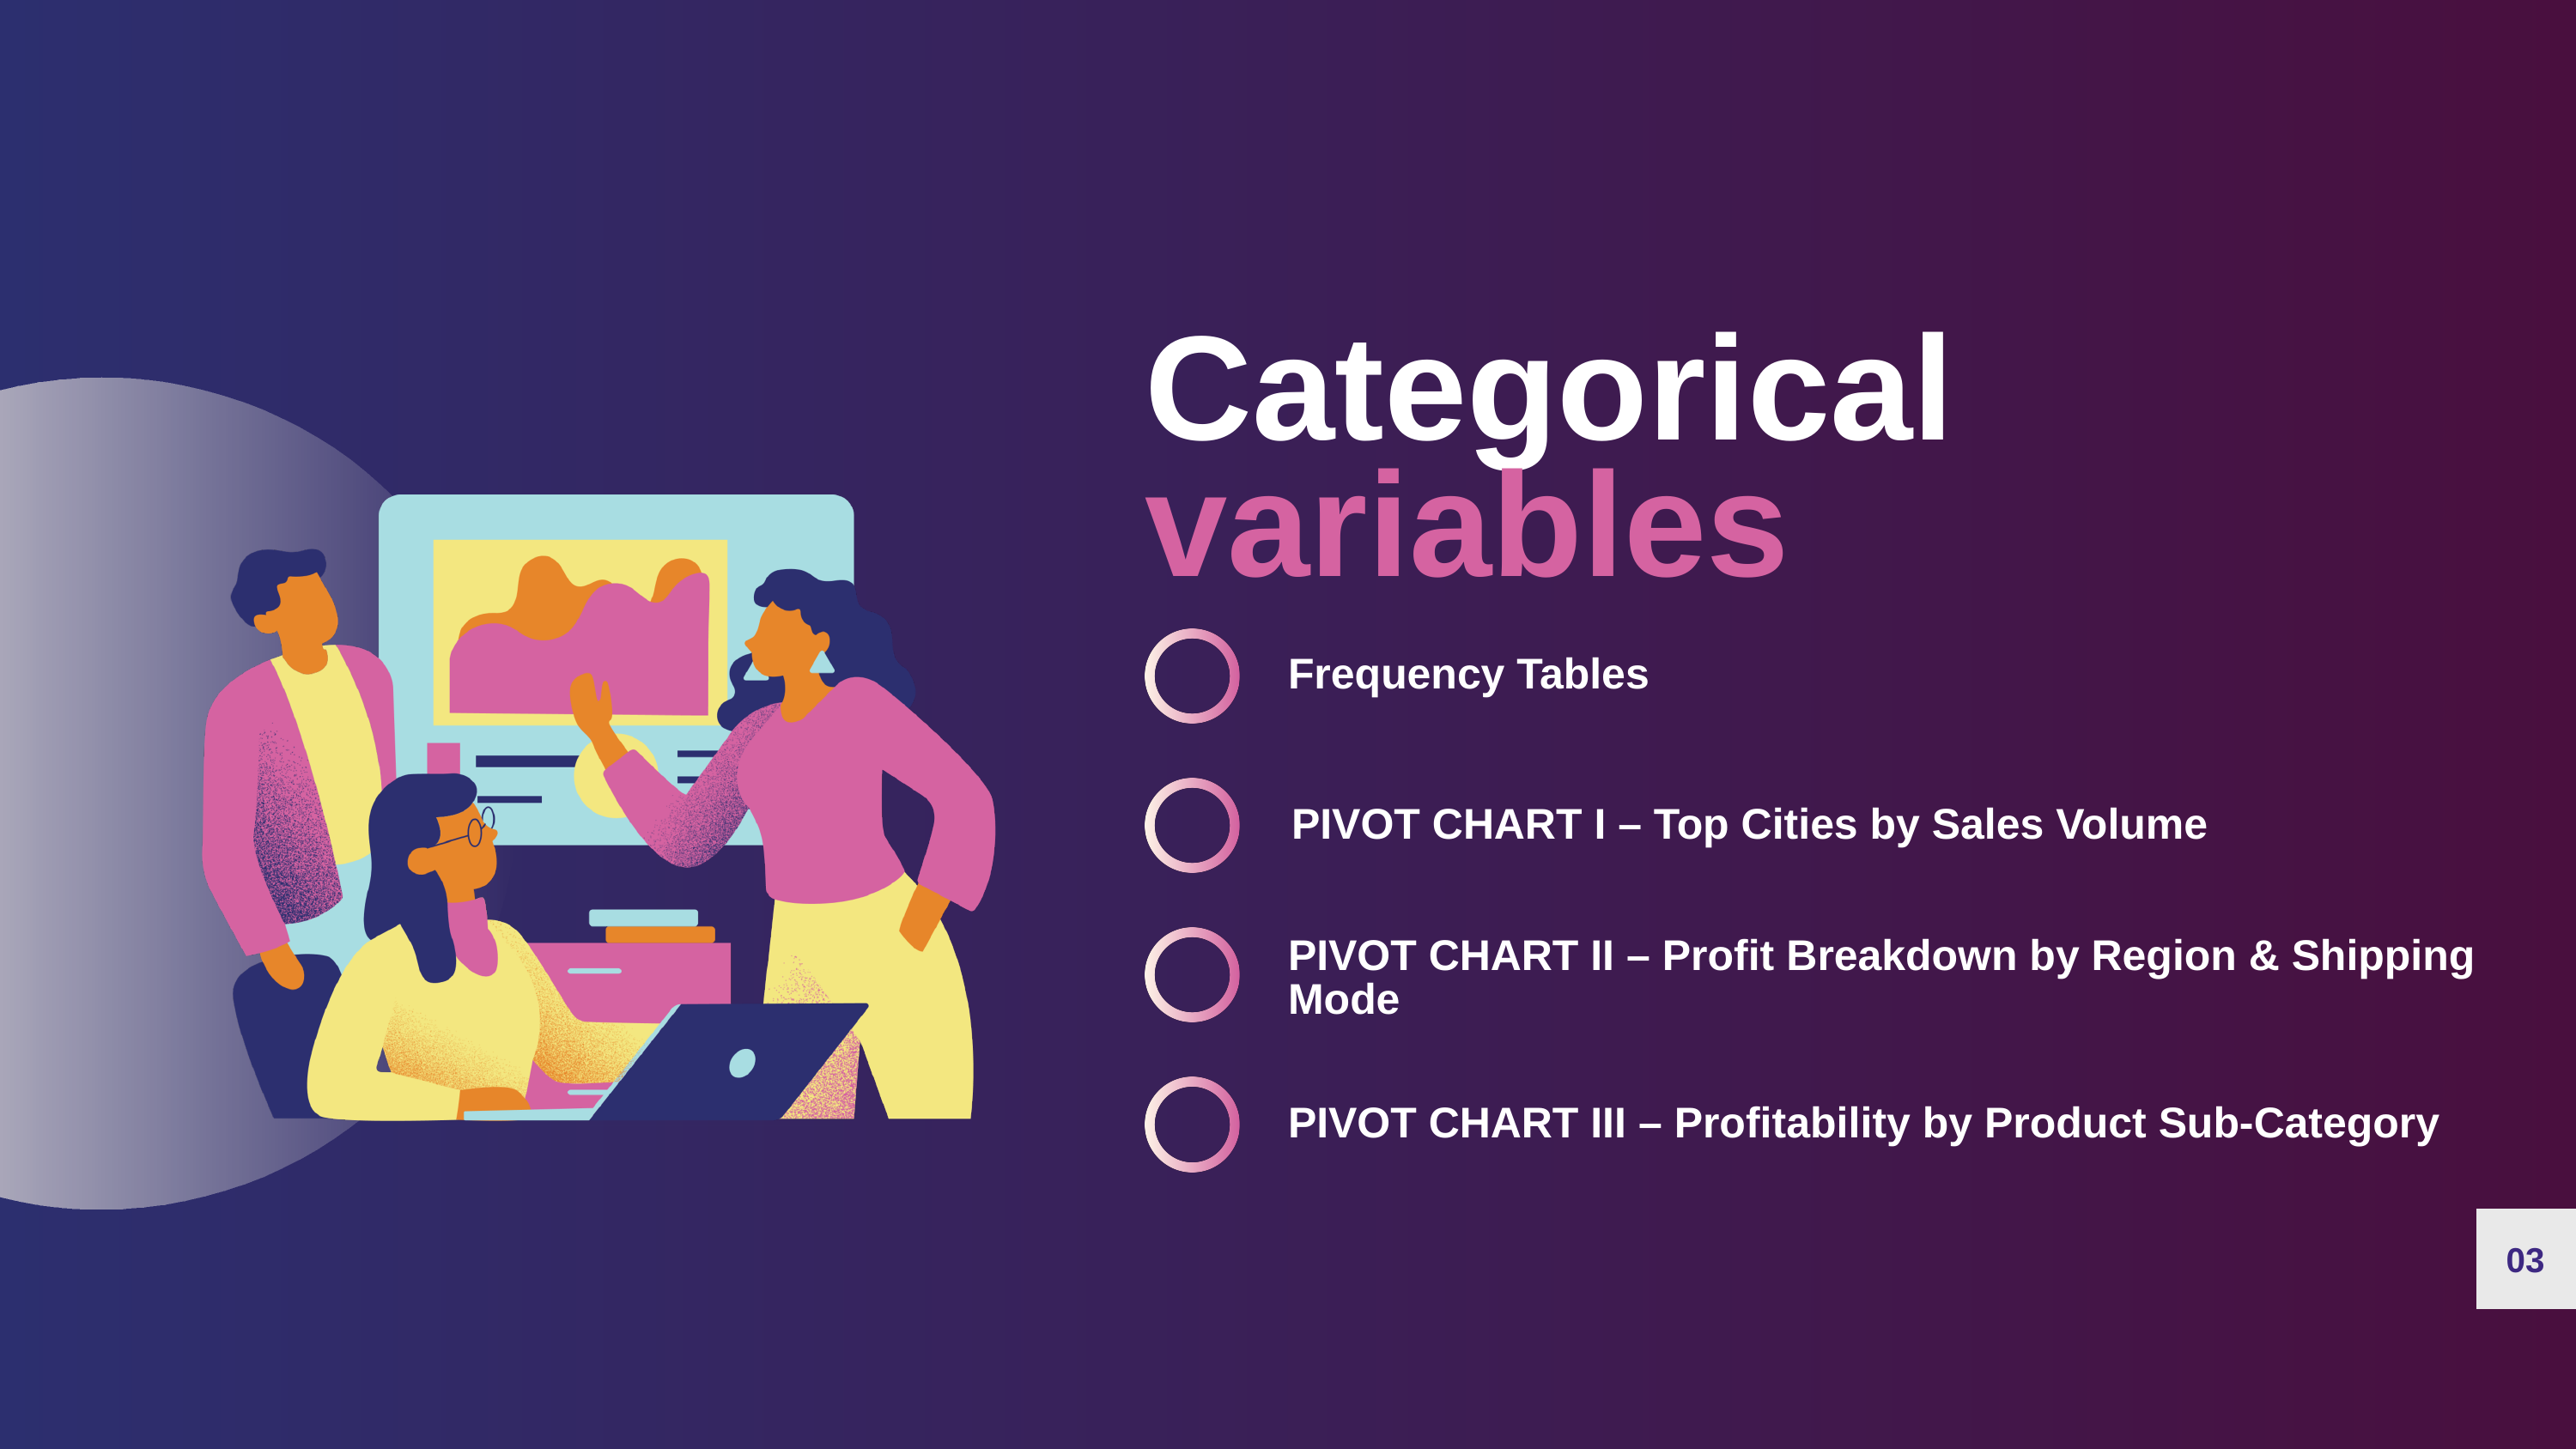

Categorical

variables

Frequency Tables

PIVOT CHART I – Top Cities by Sales Volume

PIVOT CHART II – Profit Breakdown by Region & Shipping Mode

PIVOT CHART III – Profitability by Product Sub-Category

03